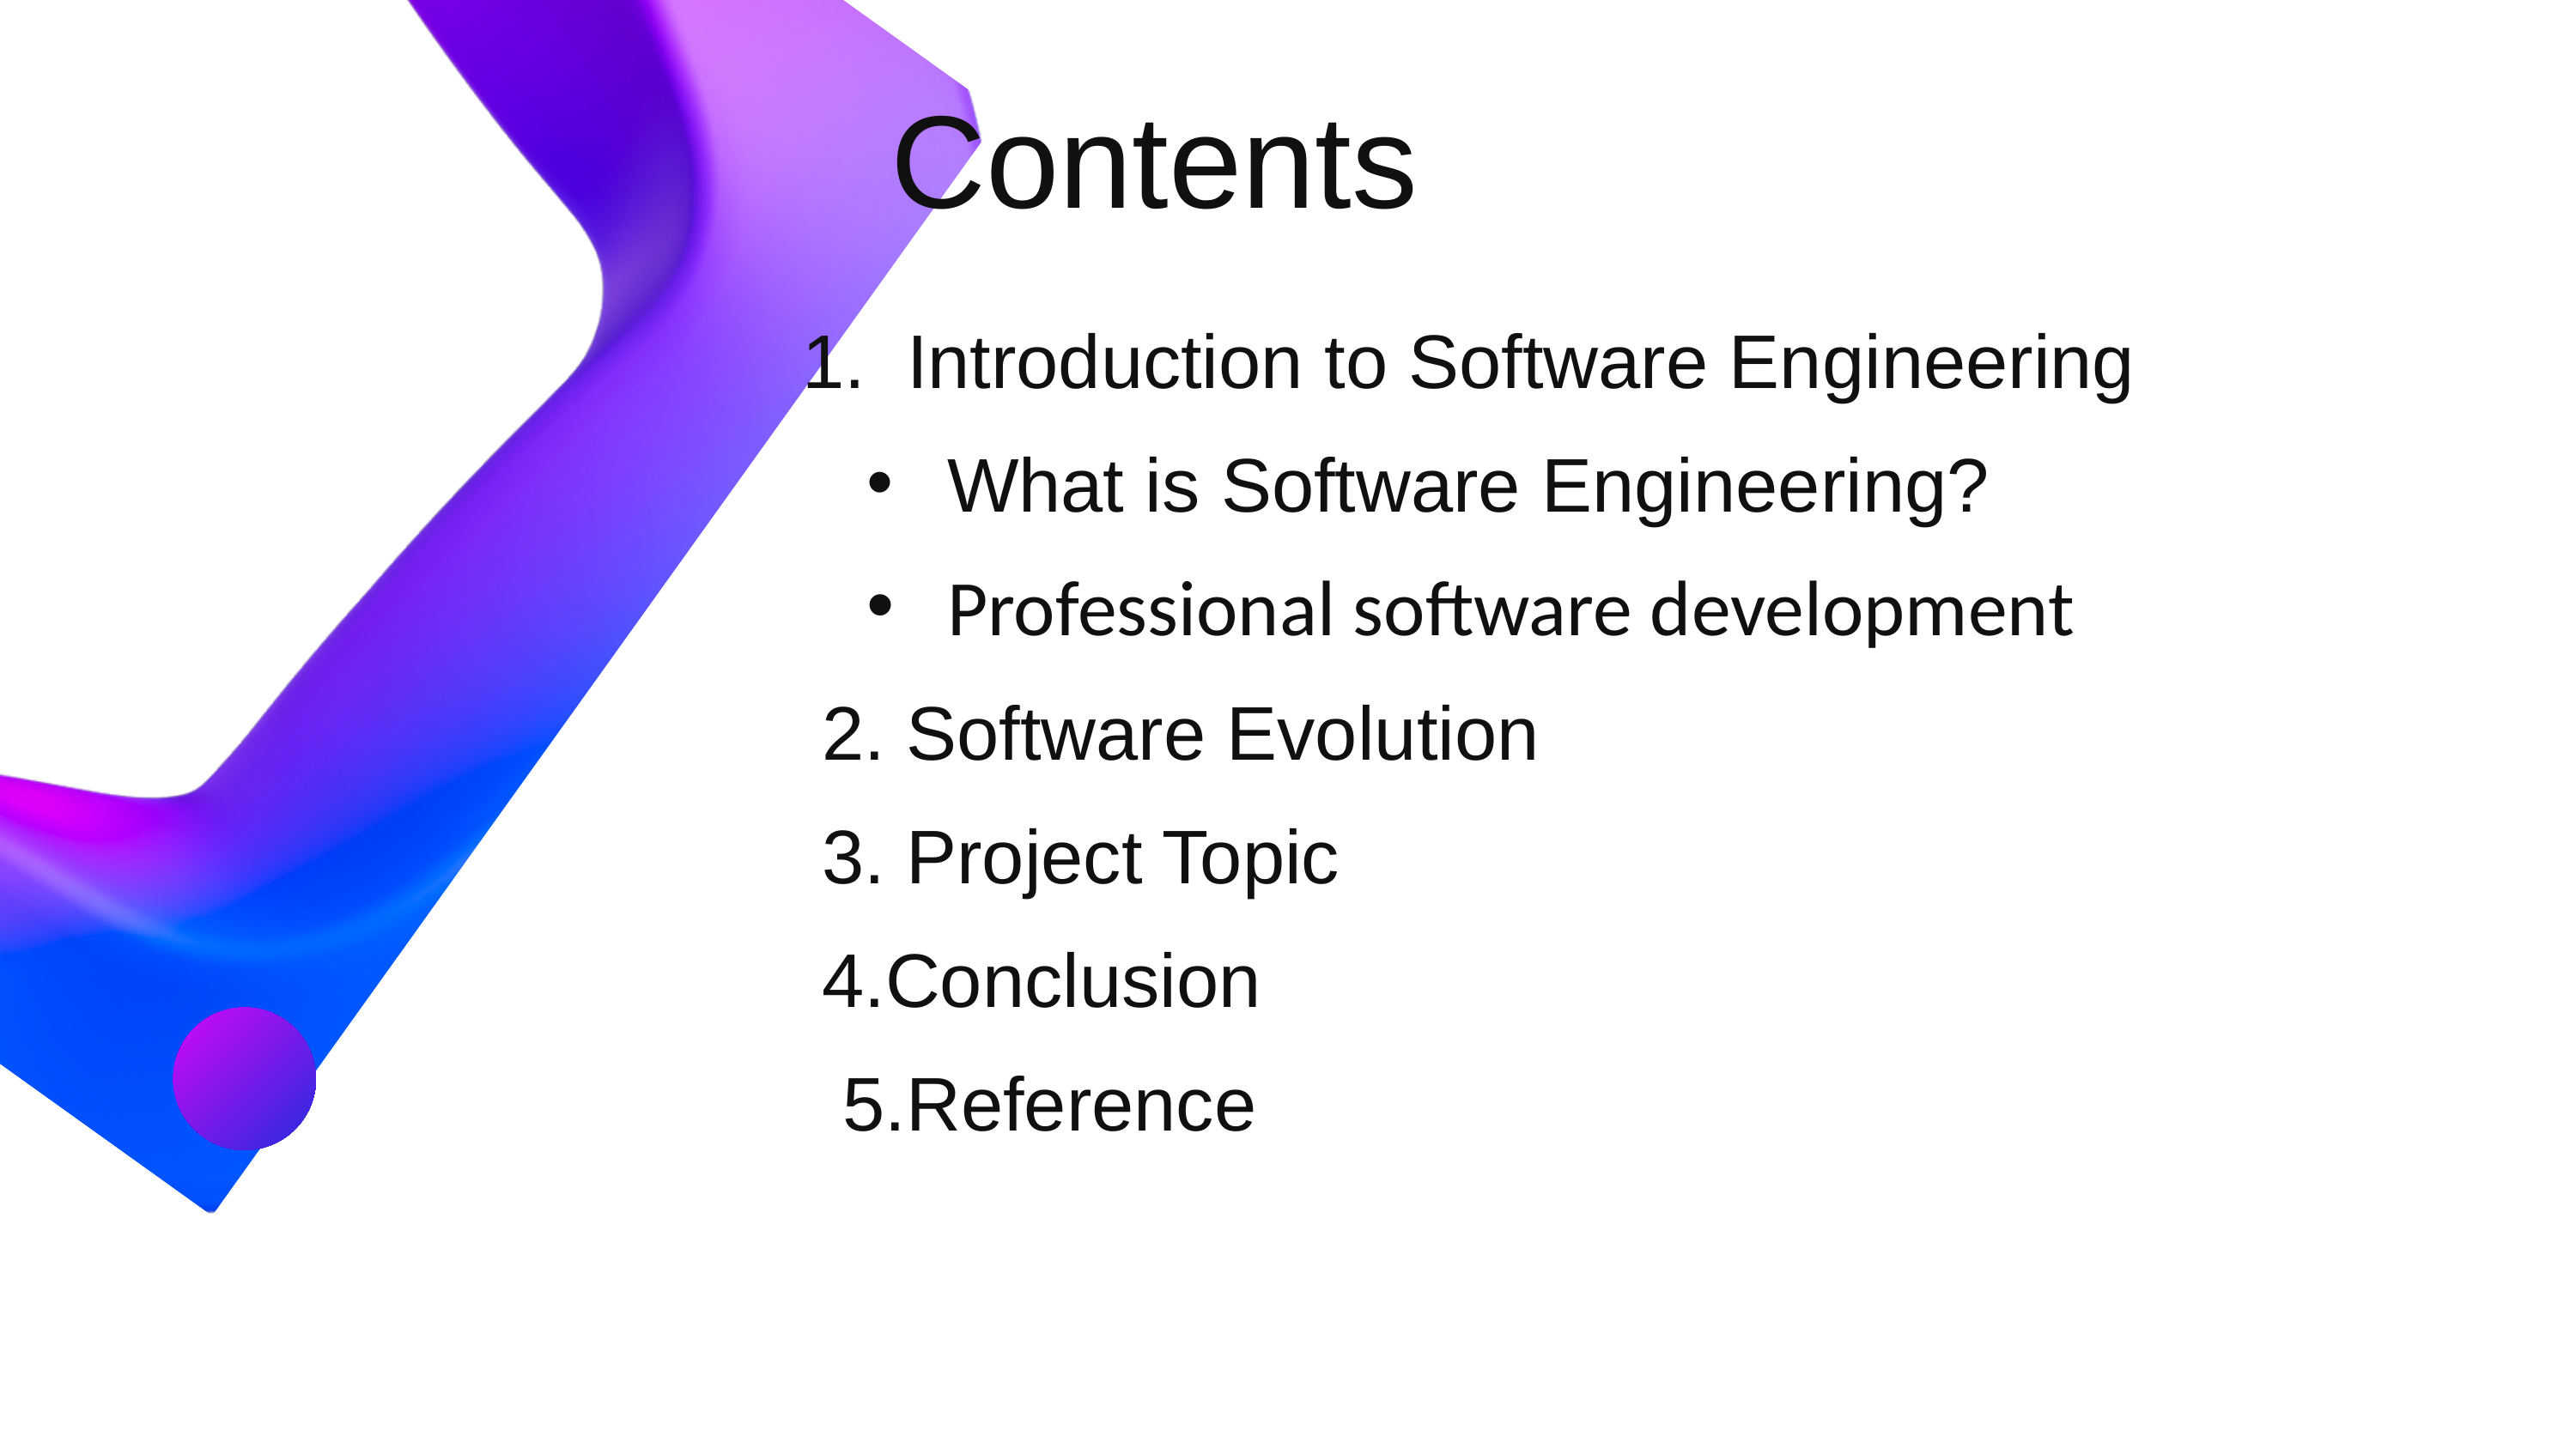

Contents
Introduction to Software Engineering
What is Software Engineering?
Professional software development
    2. Software Evolution
    3. Project Topic
    4.​Conclusion
     5.Reference